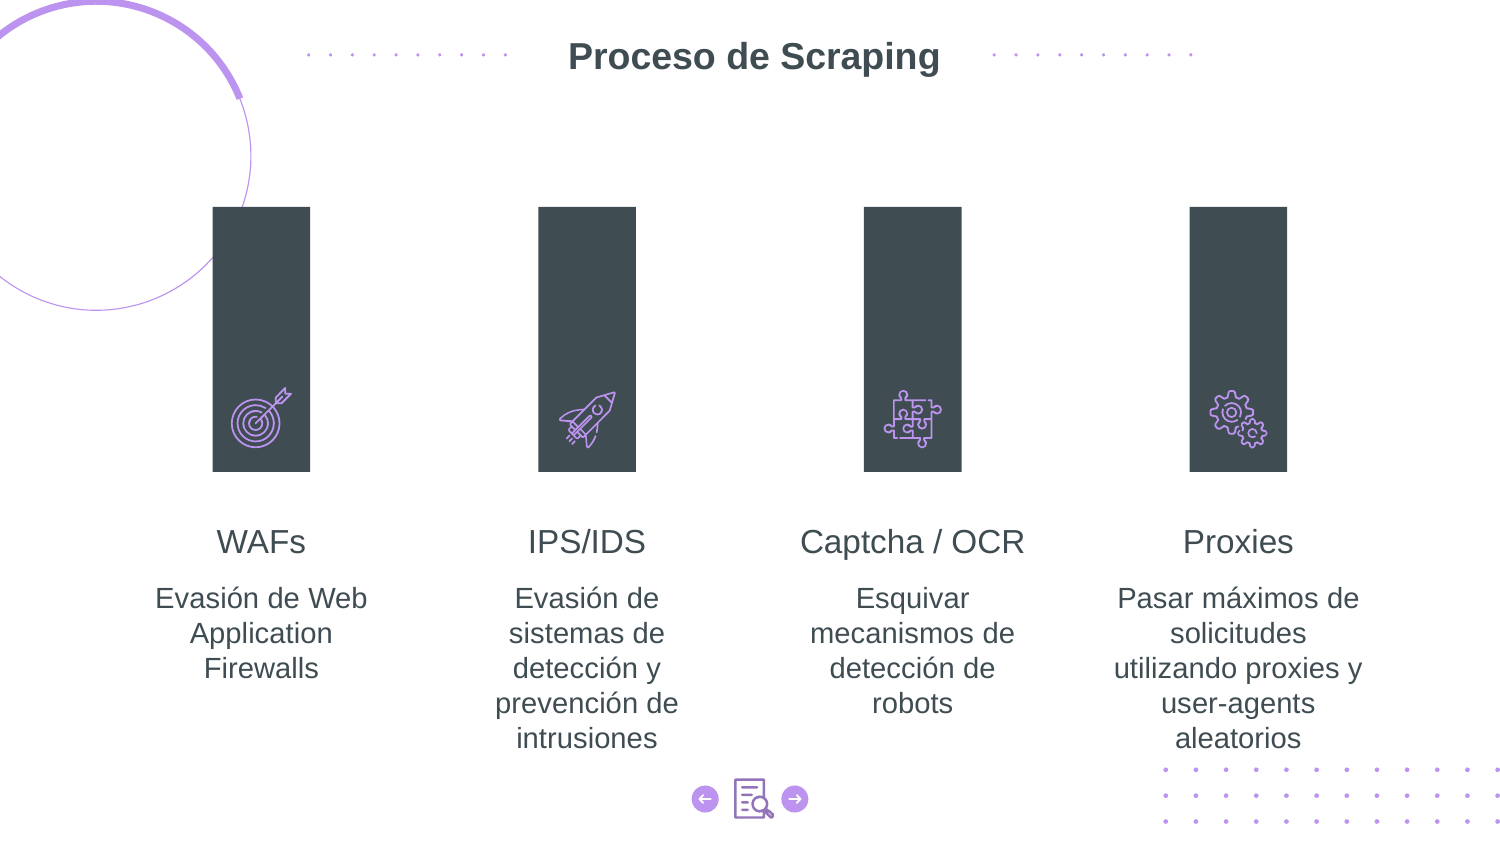

# Proceso de Scraping

WAFs
IPS/IDS
Captcha / OCR
Proxies
Evasión de Web Application Firewalls
Evasión de sistemas de detección y prevención de intrusiones
Esquivar mecanismos de detección de robots
Pasar máximos de solicitudes utilizando proxies y user-agents aleatorios